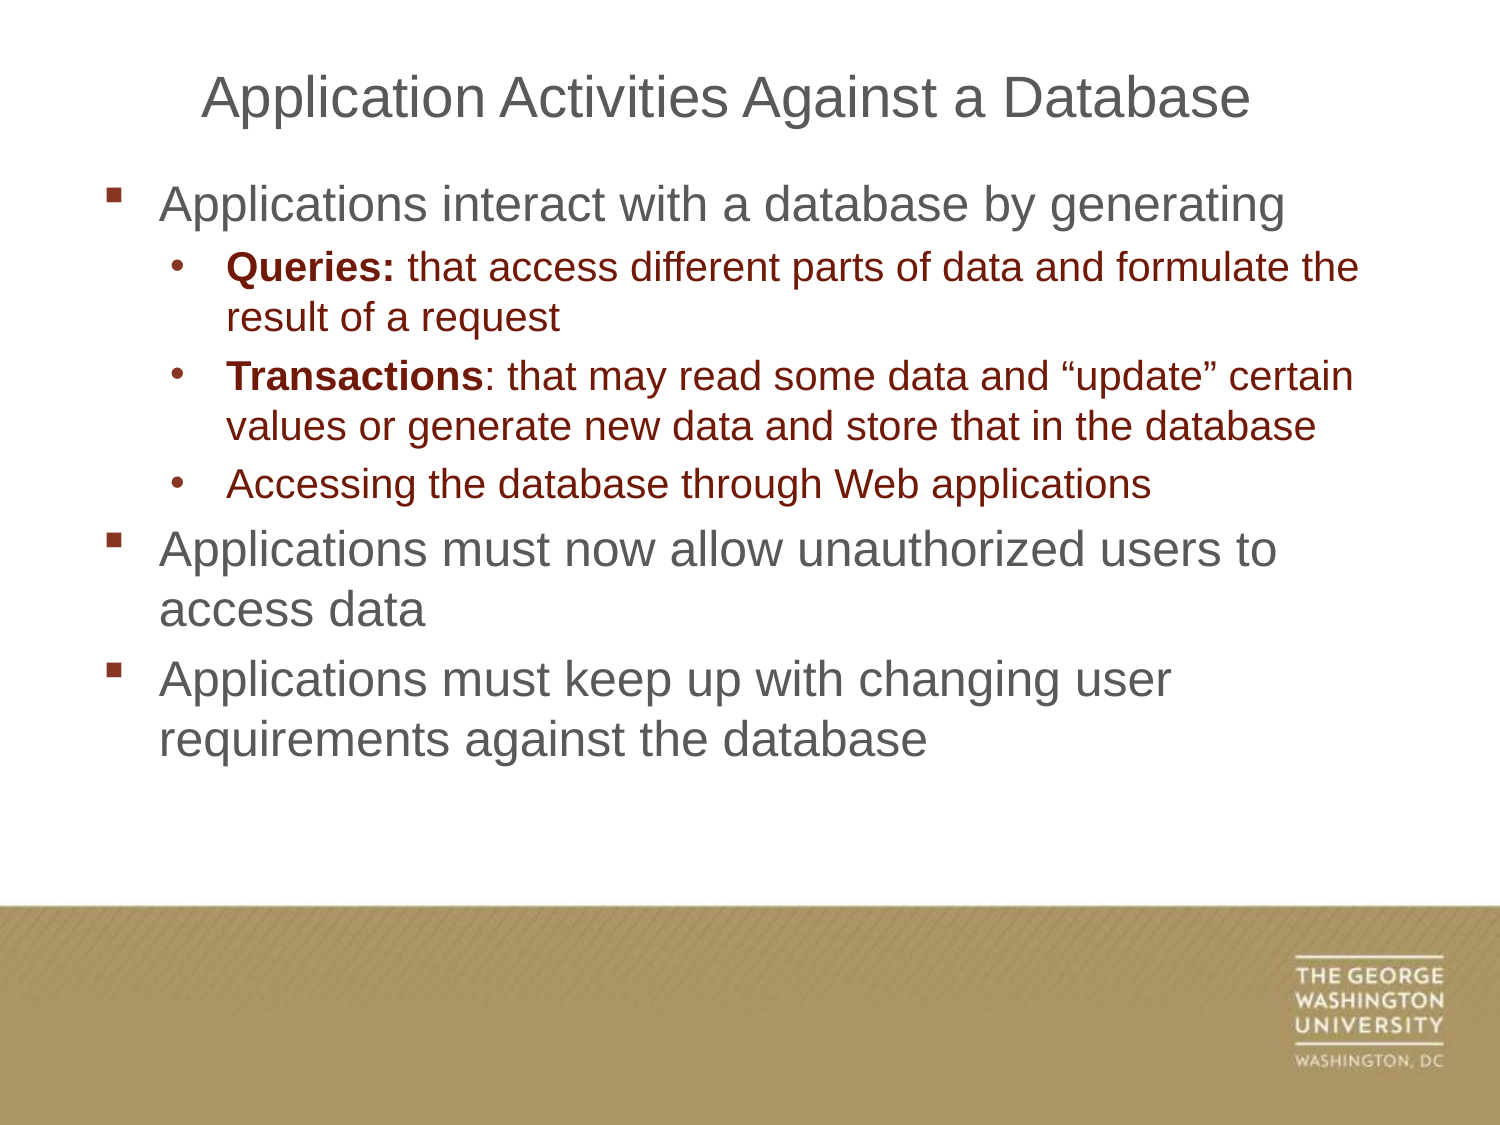

Application Activities Against a Database
Applications interact with a database by generating
Queries: that access different parts of data and formulate the result of a request
Transactions: that may read some data and “update” certain values or generate new data and store that in the database
Accessing the database through Web applications
Applications must now allow unauthorized users to access data
Applications must keep up with changing user requirements against the database